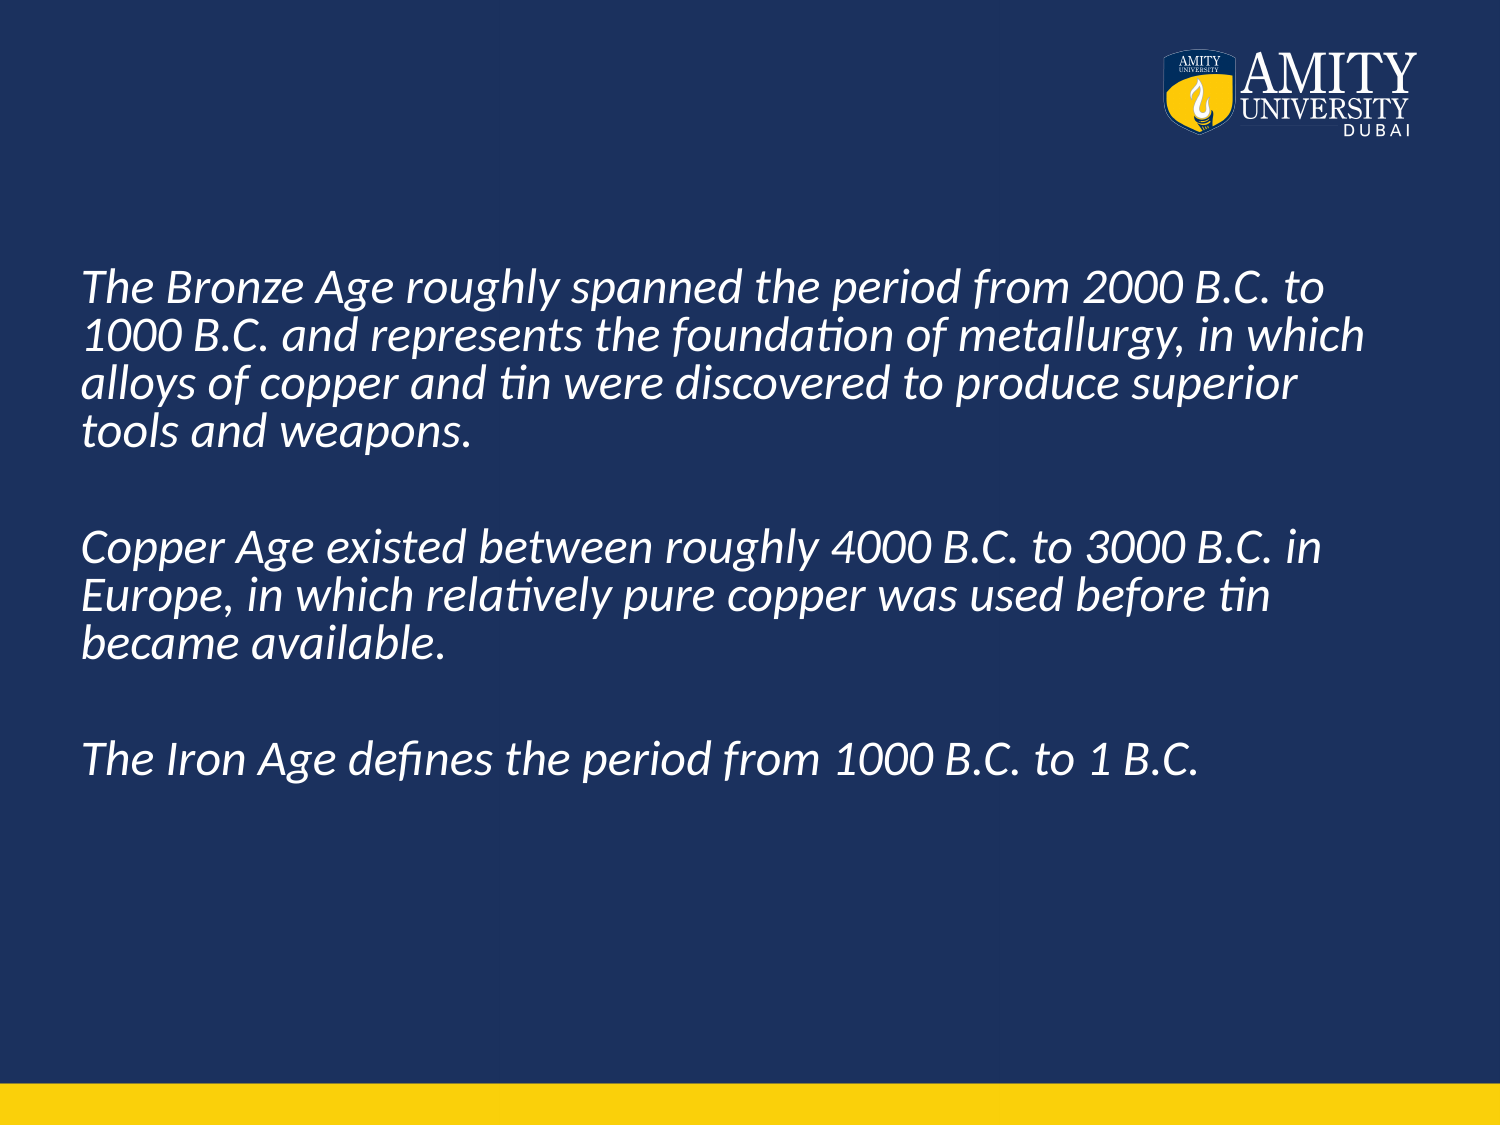

#
The Bronze Age roughly spanned the period from 2000 B.C. to 1000 B.C. and represents the foundation of metallurgy, in which alloys of copper and tin were discovered to produce superior tools and weapons.

Copper Age existed between roughly 4000 B.C. to 3000 B.C. in Europe, in which relatively pure copper was used before tin became available.

The Iron Age defines the period from 1000 B.C. to 1 B.C.